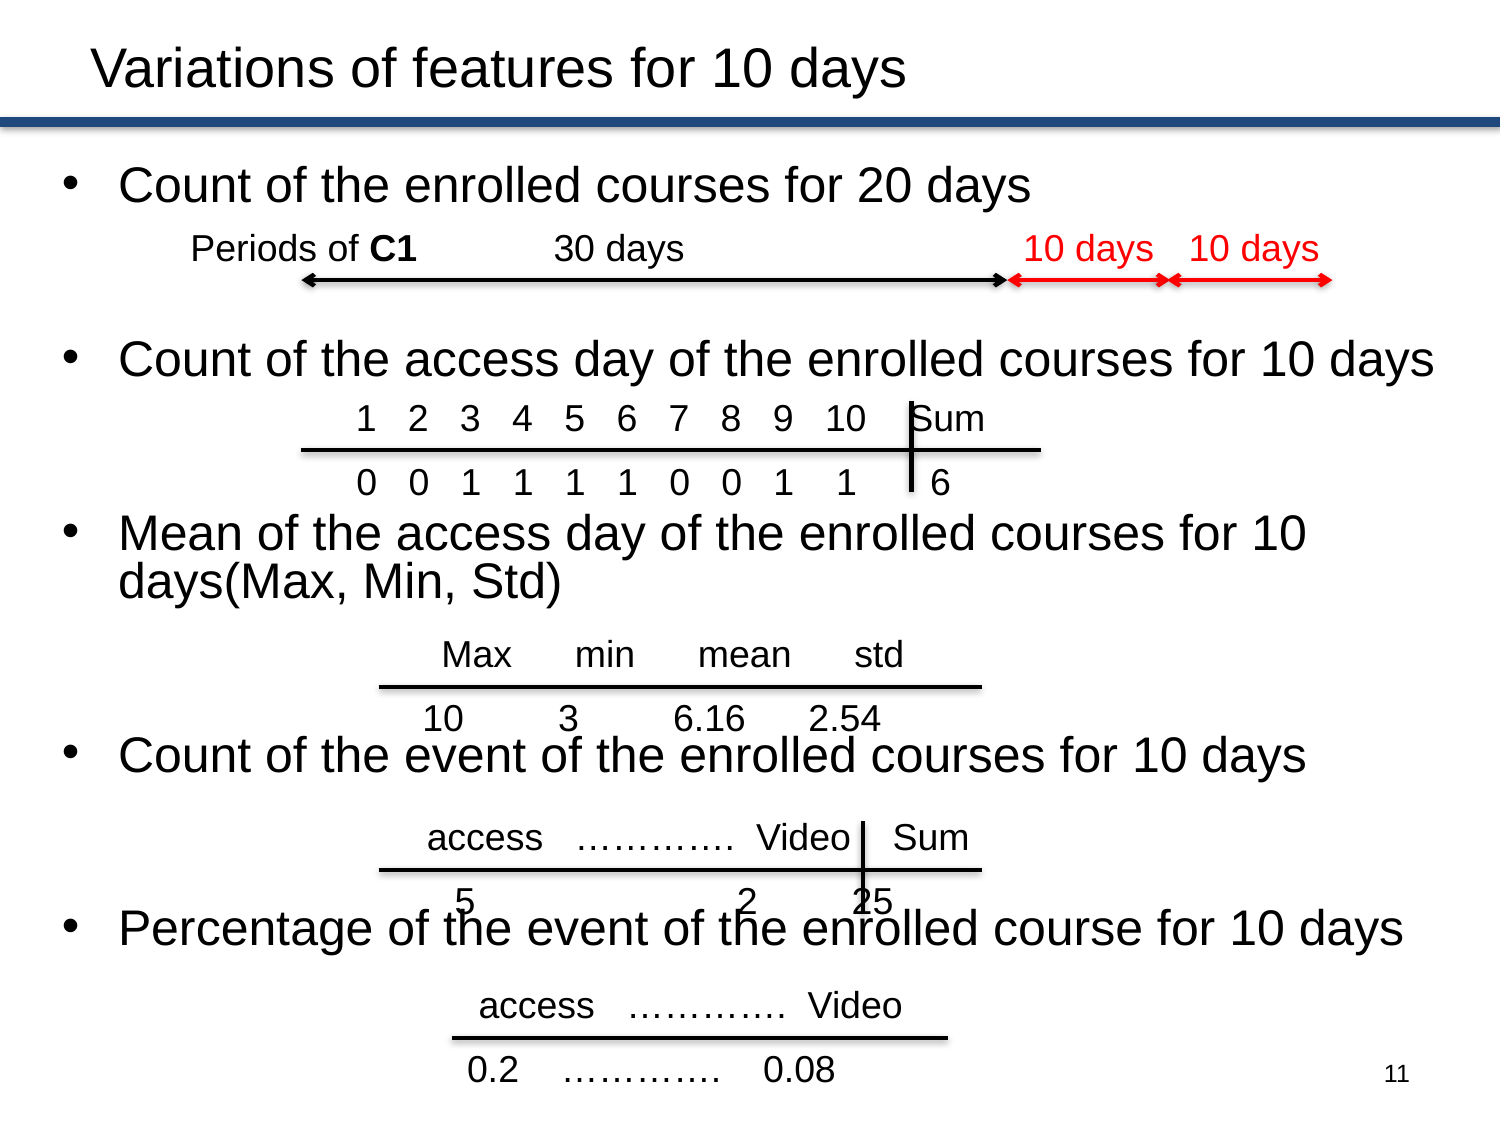

# Variations of features for 10 days
Count of the enrolled courses for 20 days

Count of the access day of the enrolled courses for 10 days

Mean of the access day of the enrolled courses for 10 days(Max, Min, Std)

Count of the event of the enrolled courses for 10 days

Percentage of the event of the enrolled course for 10 days

10 days
Periods of C1
30 days
10 days
1   2   3   4   5   6   7   8   9   10    Sum
0   0   1   1   1   1   0   0   1    1       6
Max      min      mean      std
 10         3         6.16      2.54
access   ………….  Video    Sum
    5                         2         25
access   ………….  Video
    0.2    ………….    0.08
11